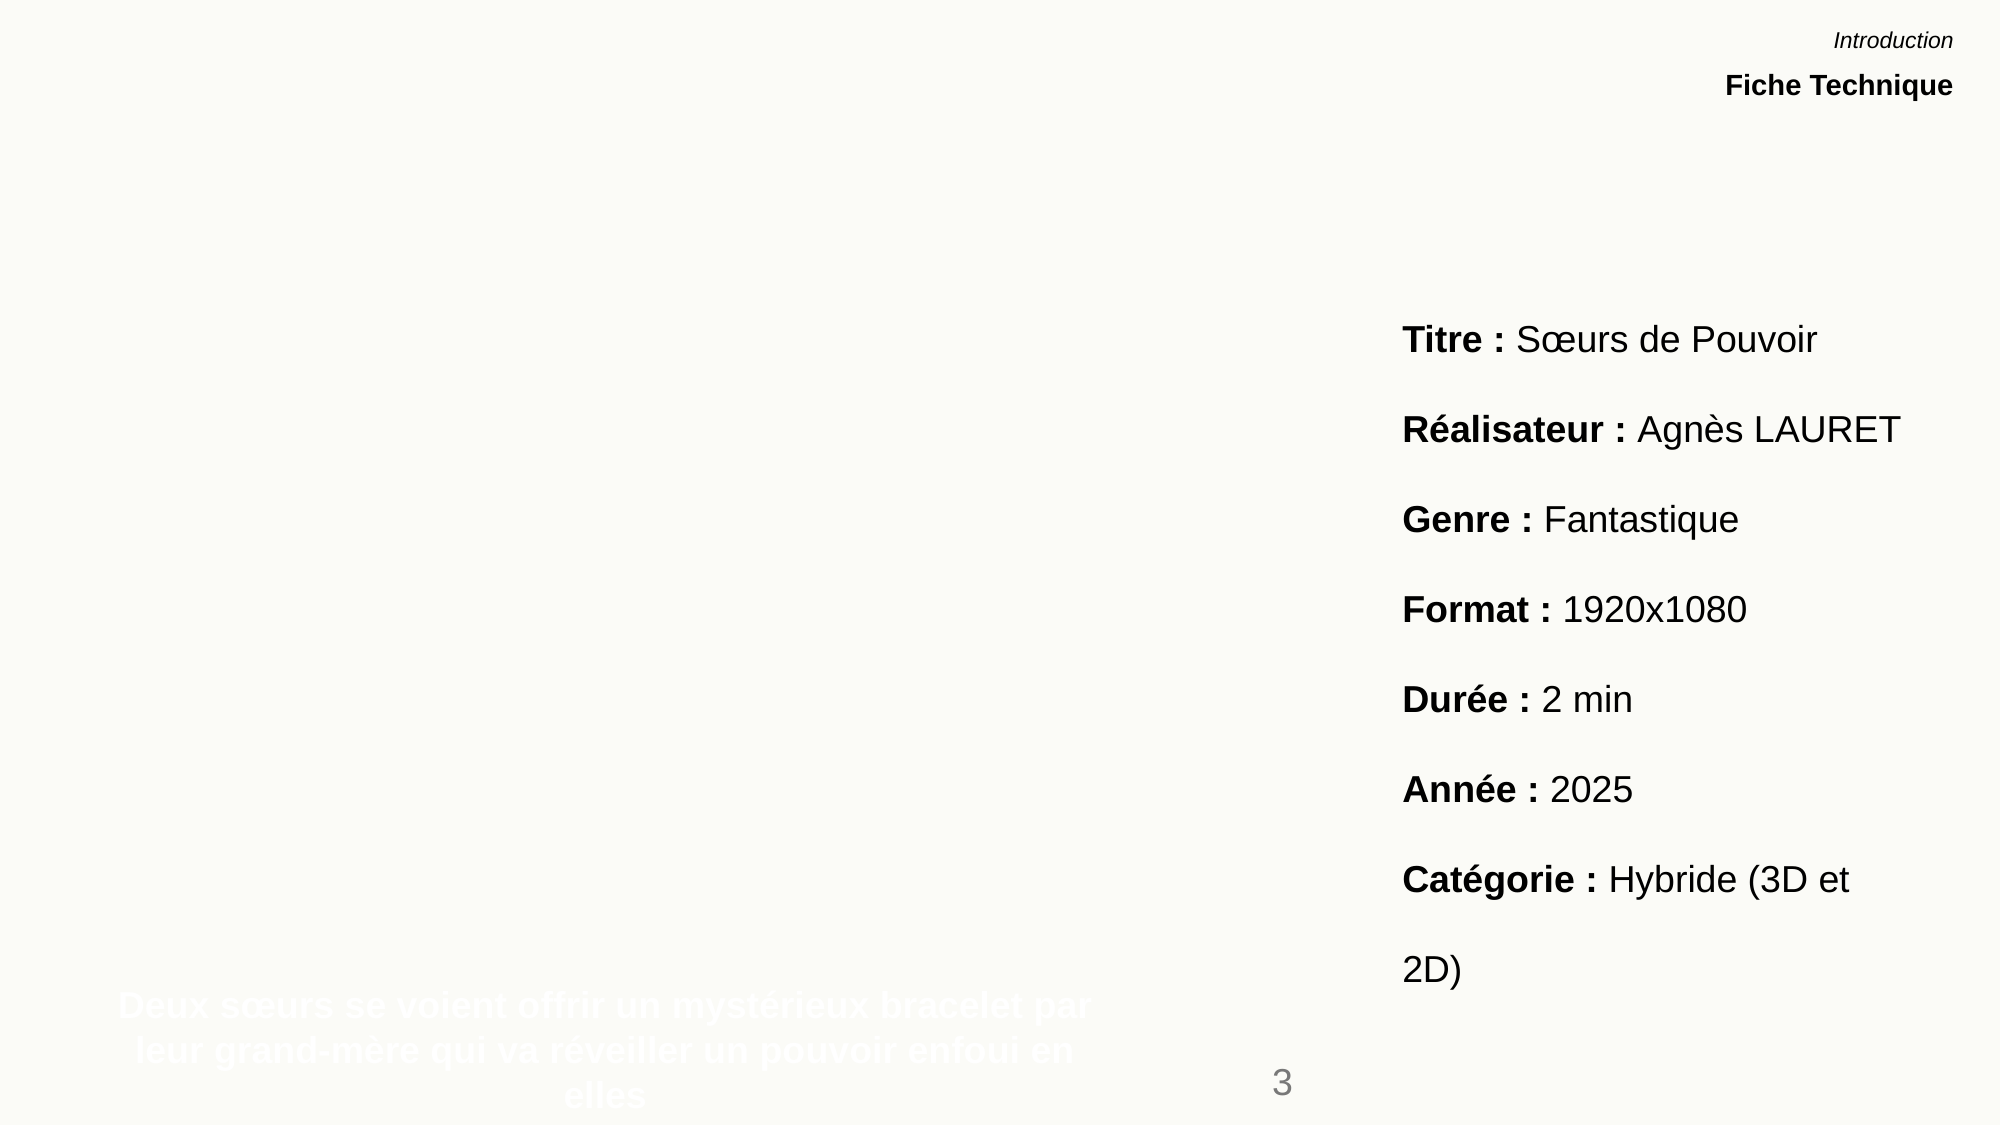

# Introduction
Fiche Technique
Titre : Sœurs de Pouvoir
Réalisateur : Agnès LAURET
Genre : Fantastique
Format : 1920x1080
Durée : 2 min
Année : 2025
Catégorie : Hybride (3D et 2D)
Deux sœurs se voient offrir un mystérieux bracelet par leur grand-mère qui va réveiller un pouvoir enfoui en elles
3